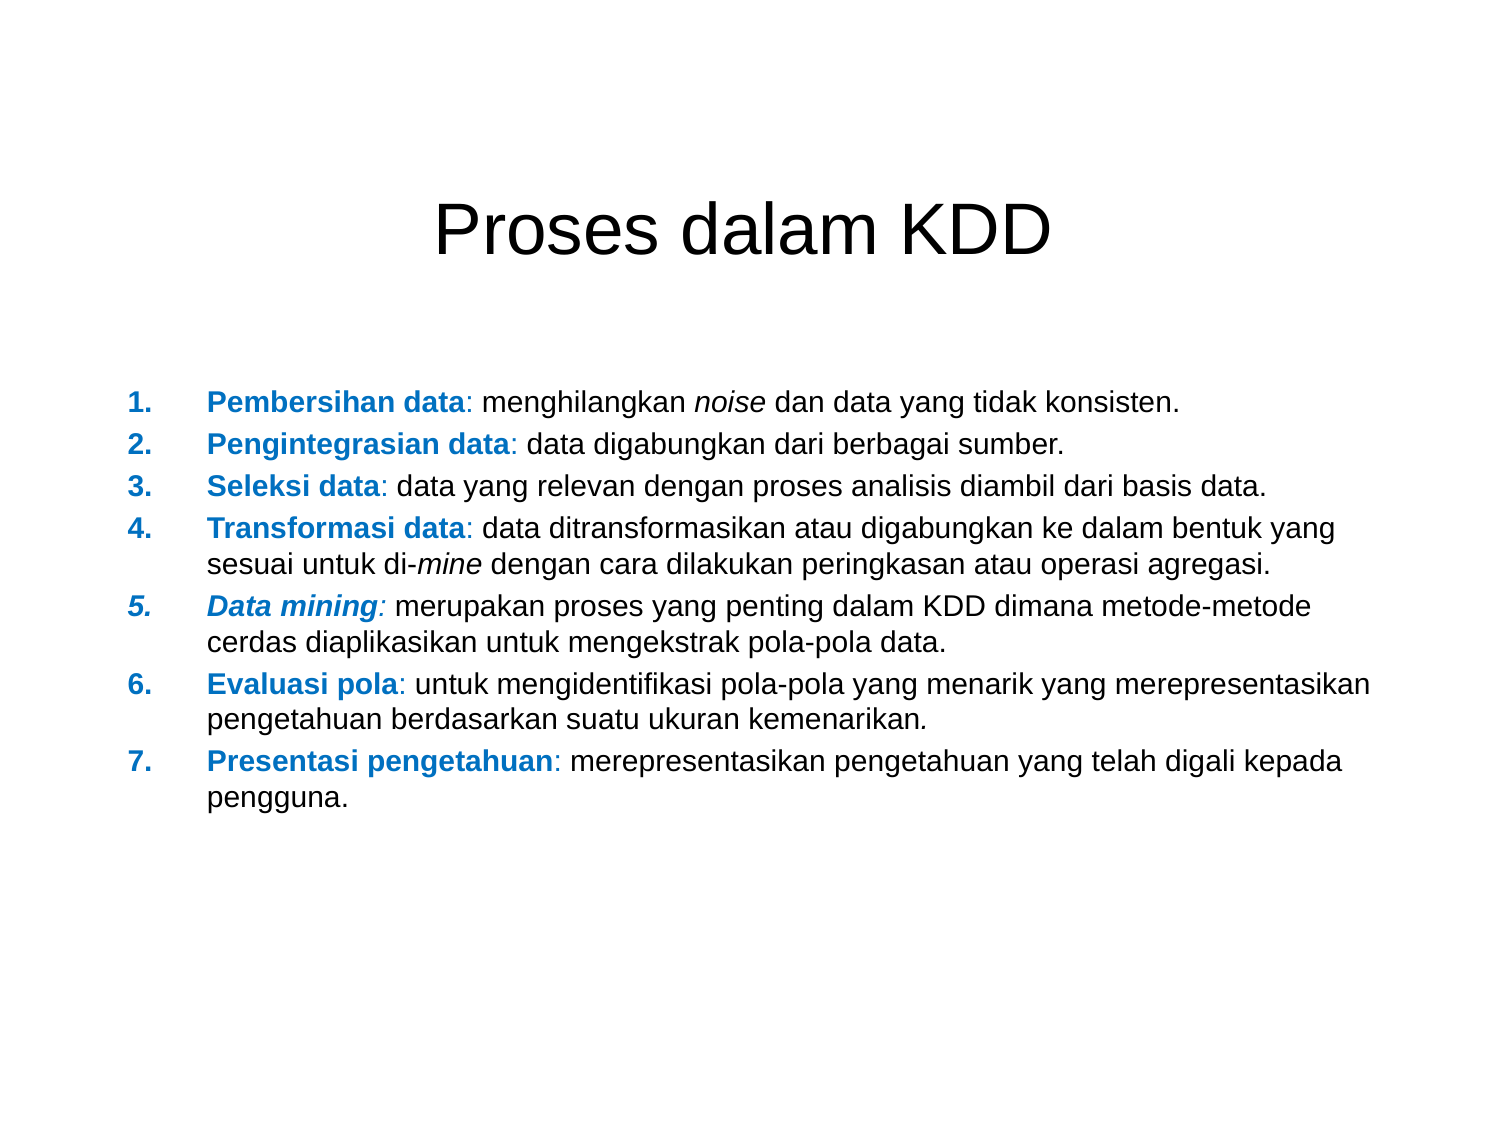

# Proses dalam KDD
Pembersihan data: menghilangkan noise dan data yang tidak konsisten.
Pengintegrasian data: data digabungkan dari berbagai sumber.
Seleksi data: data yang relevan dengan proses analisis diambil dari basis data.
Transformasi data: data ditransformasikan atau digabungkan ke dalam bentuk yang sesuai untuk di-mine dengan cara dilakukan peringkasan atau operasi agregasi.
Data mining: merupakan proses yang penting dalam KDD dimana metode-metode cerdas diaplikasikan untuk mengekstrak pola-pola data.
Evaluasi pola: untuk mengidentifikasi pola-pola yang menarik yang merepresentasikan pengetahuan berdasarkan suatu ukuran kemenarikan.
Presentasi pengetahuan: merepresentasikan pengetahuan yang telah digali kepada pengguna.